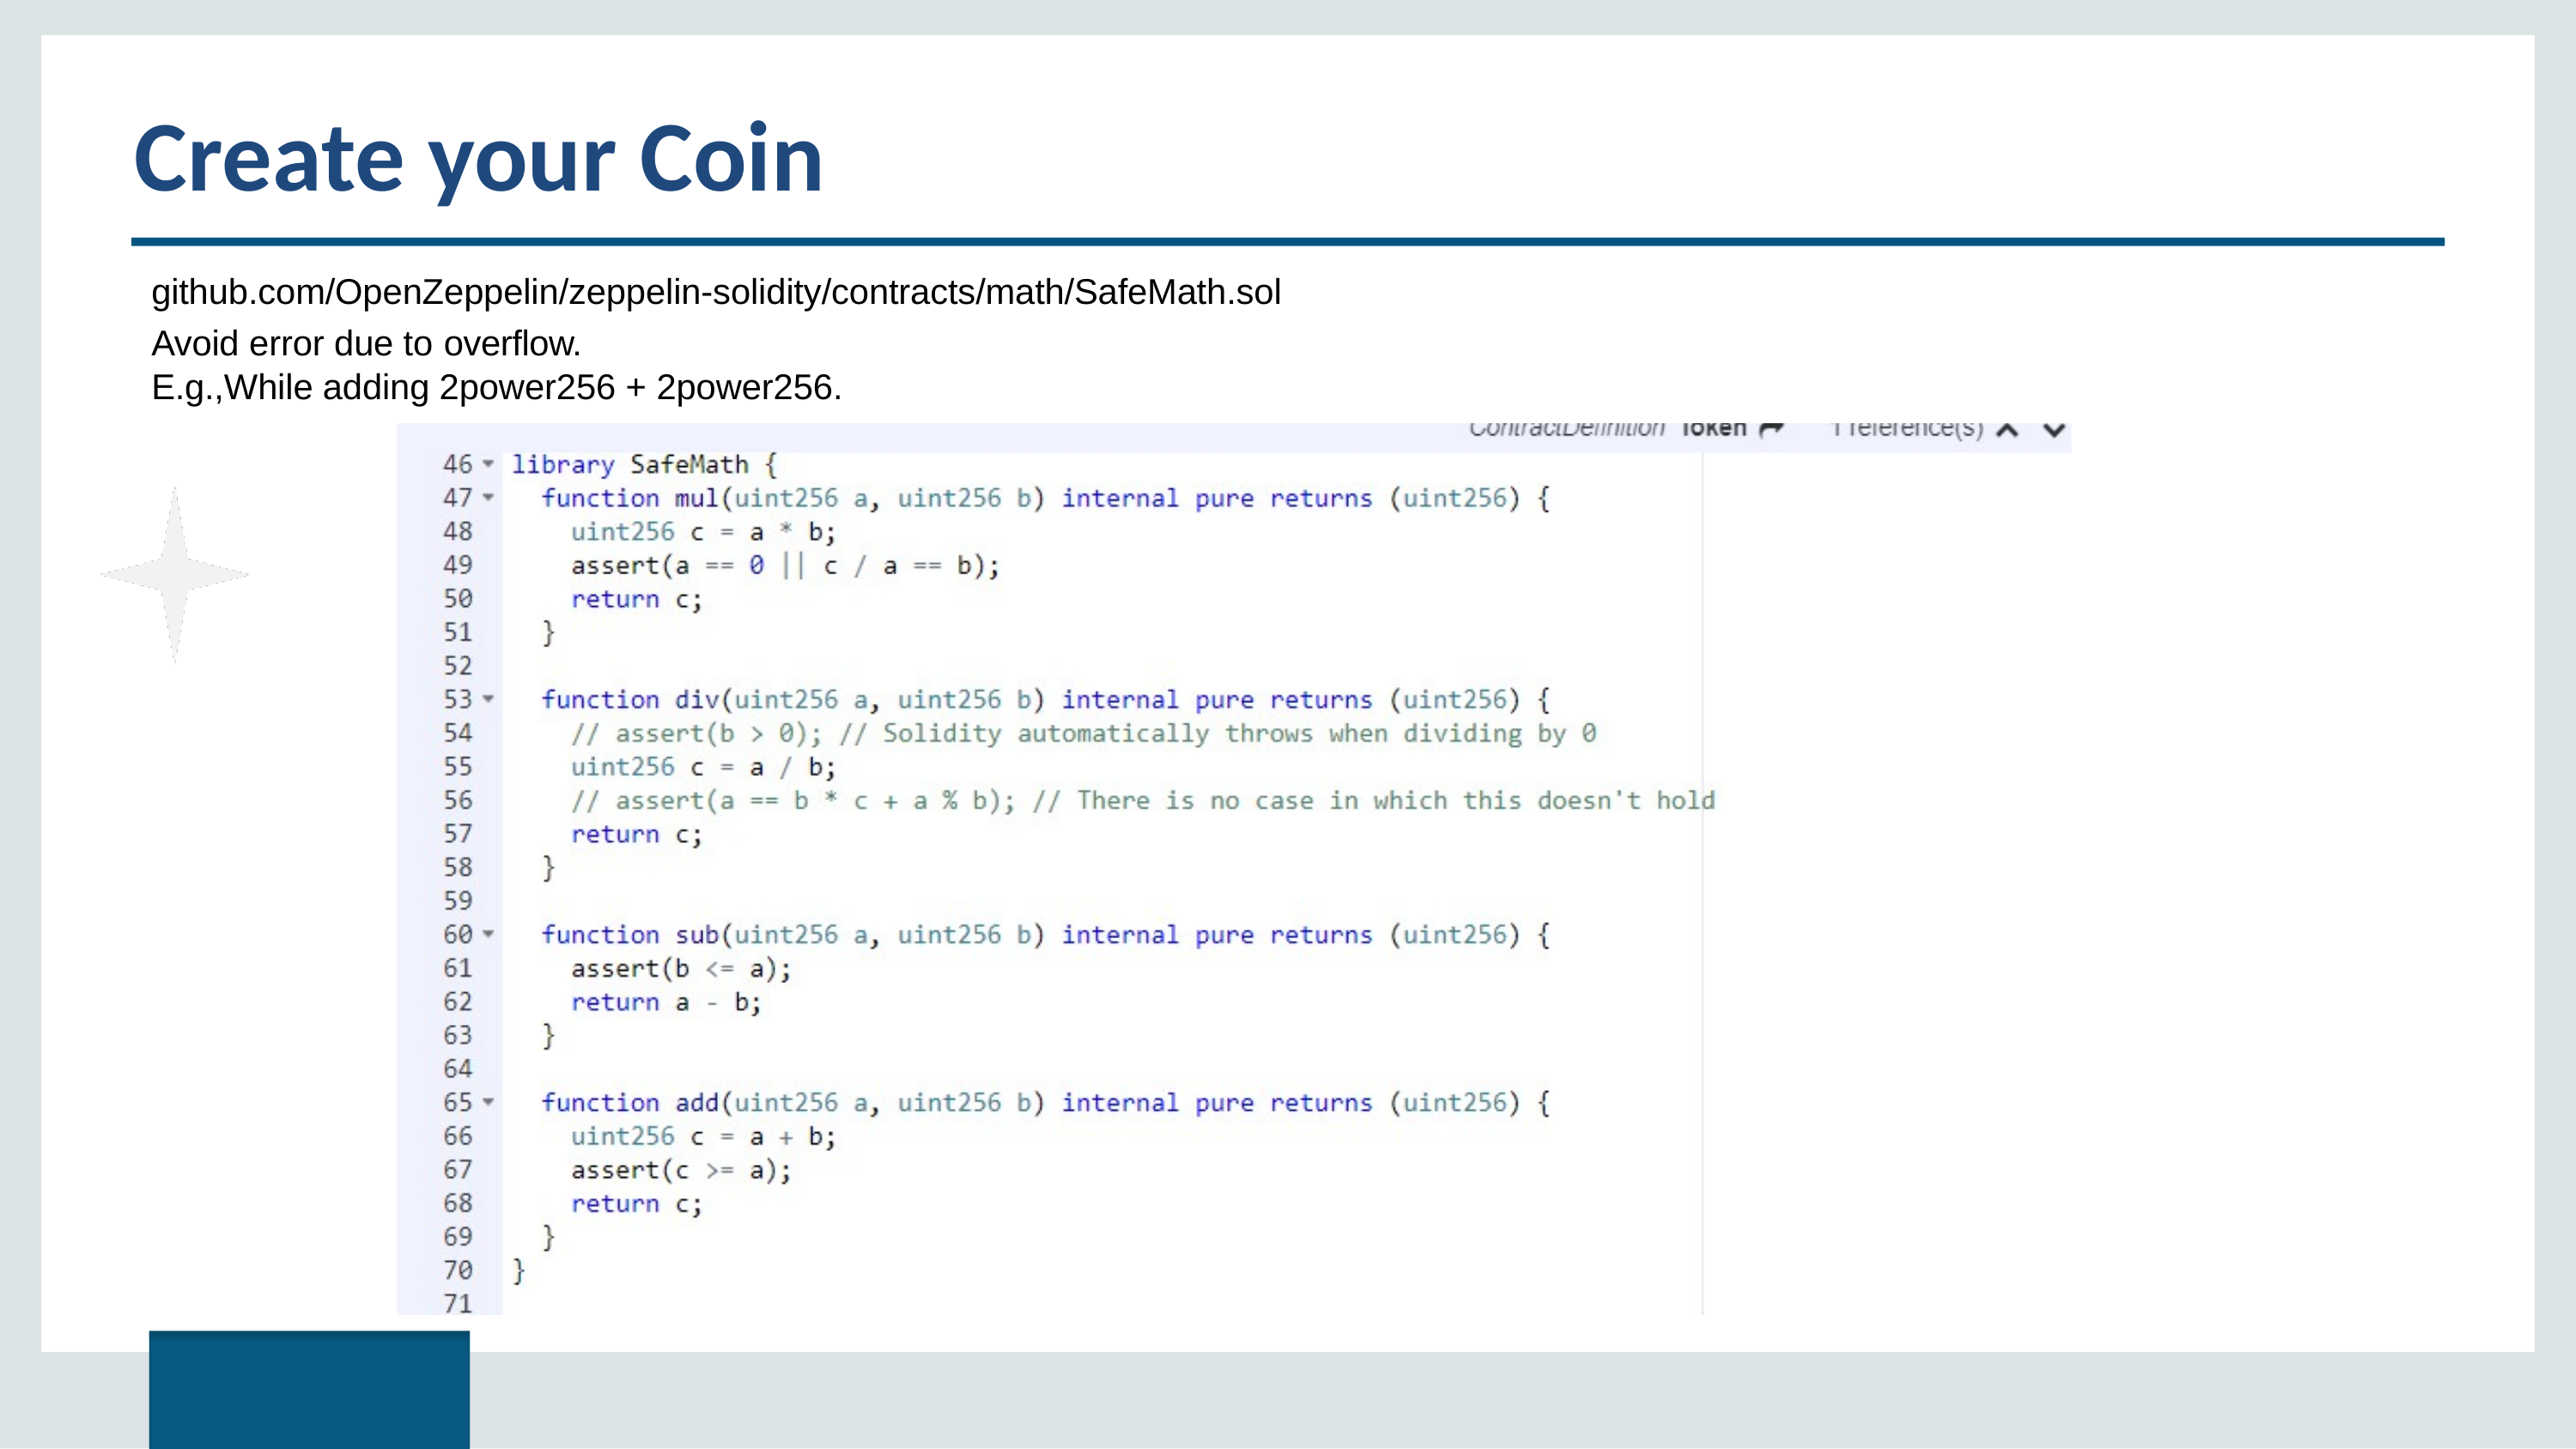

# Create your Coin

github.com/OpenZeppelin/zeppelin-solidity/contracts/math/SafeMath.sol
Avoid error due to overflow.
E.g.,While adding 2power256 + 2power256.